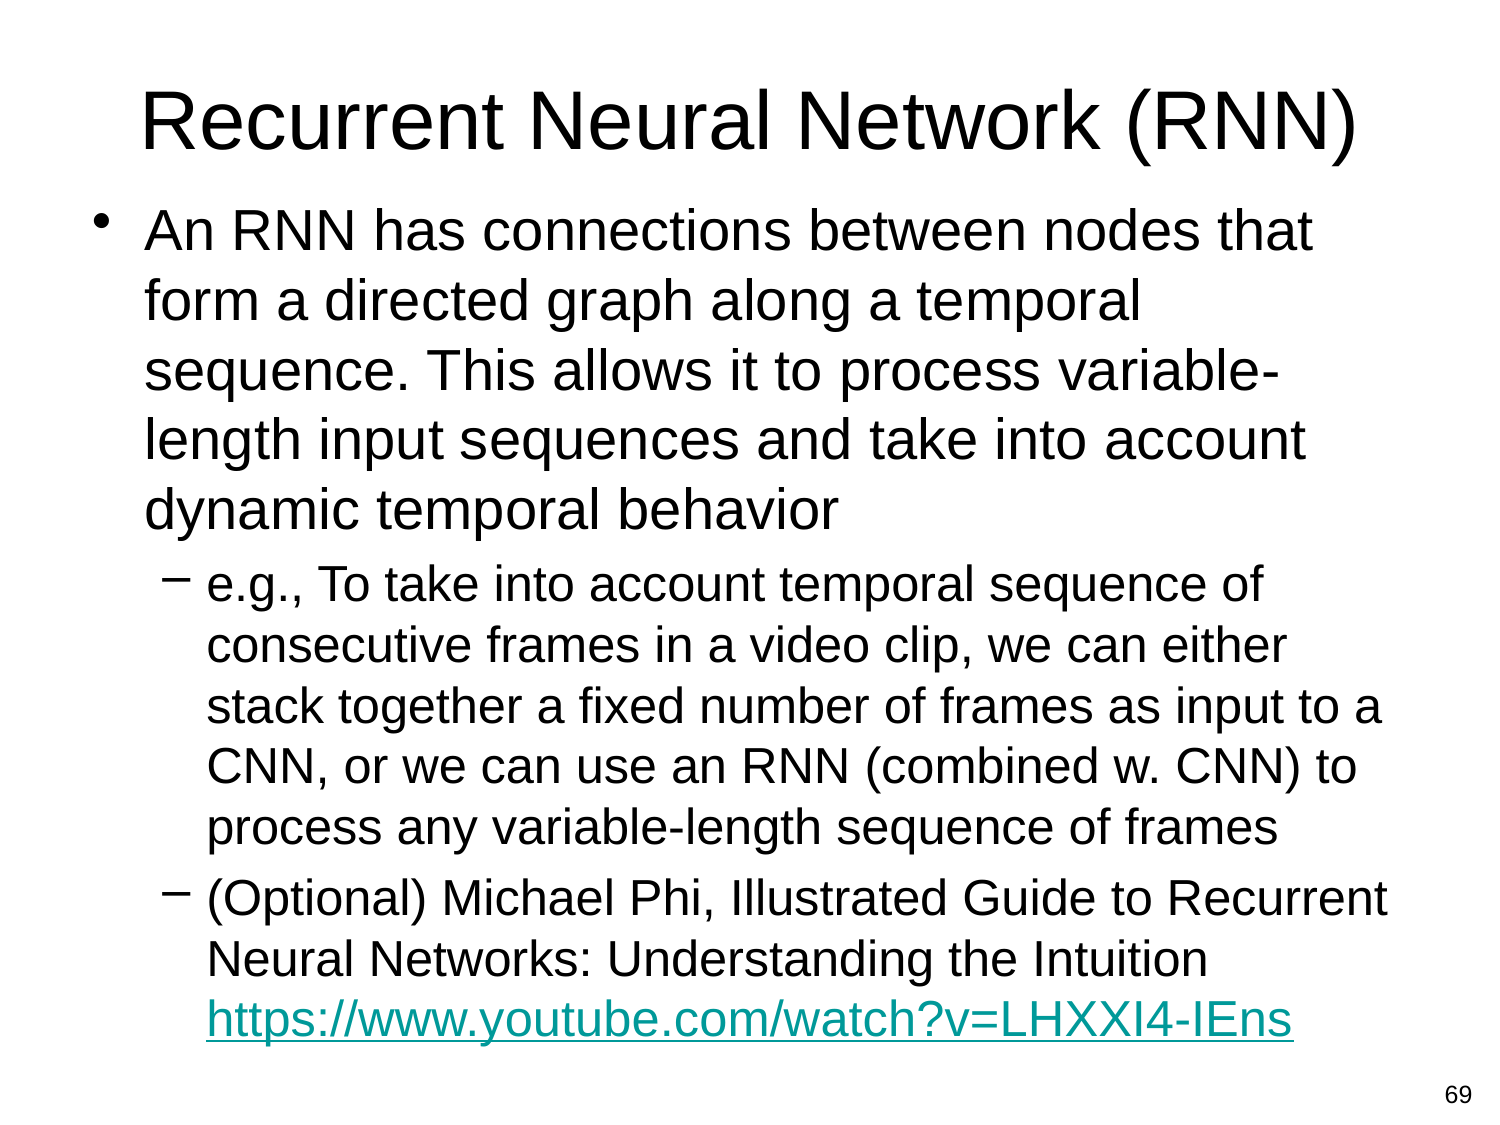

# Recurrent Neural Network (RNN)
An RNN has connections between nodes that form a directed graph along a temporal sequence. This allows it to process variable-length input sequences and take into account dynamic temporal behavior
e.g., To take into account temporal sequence of consecutive frames in a video clip, we can either stack together a fixed number of frames as input to a CNN, or we can use an RNN (combined w. CNN) to process any variable-length sequence of frames
(Optional) Michael Phi, Illustrated Guide to Recurrent Neural Networks: Understanding the Intuition https://www.youtube.com/watch?v=LHXXI4-IEns
69